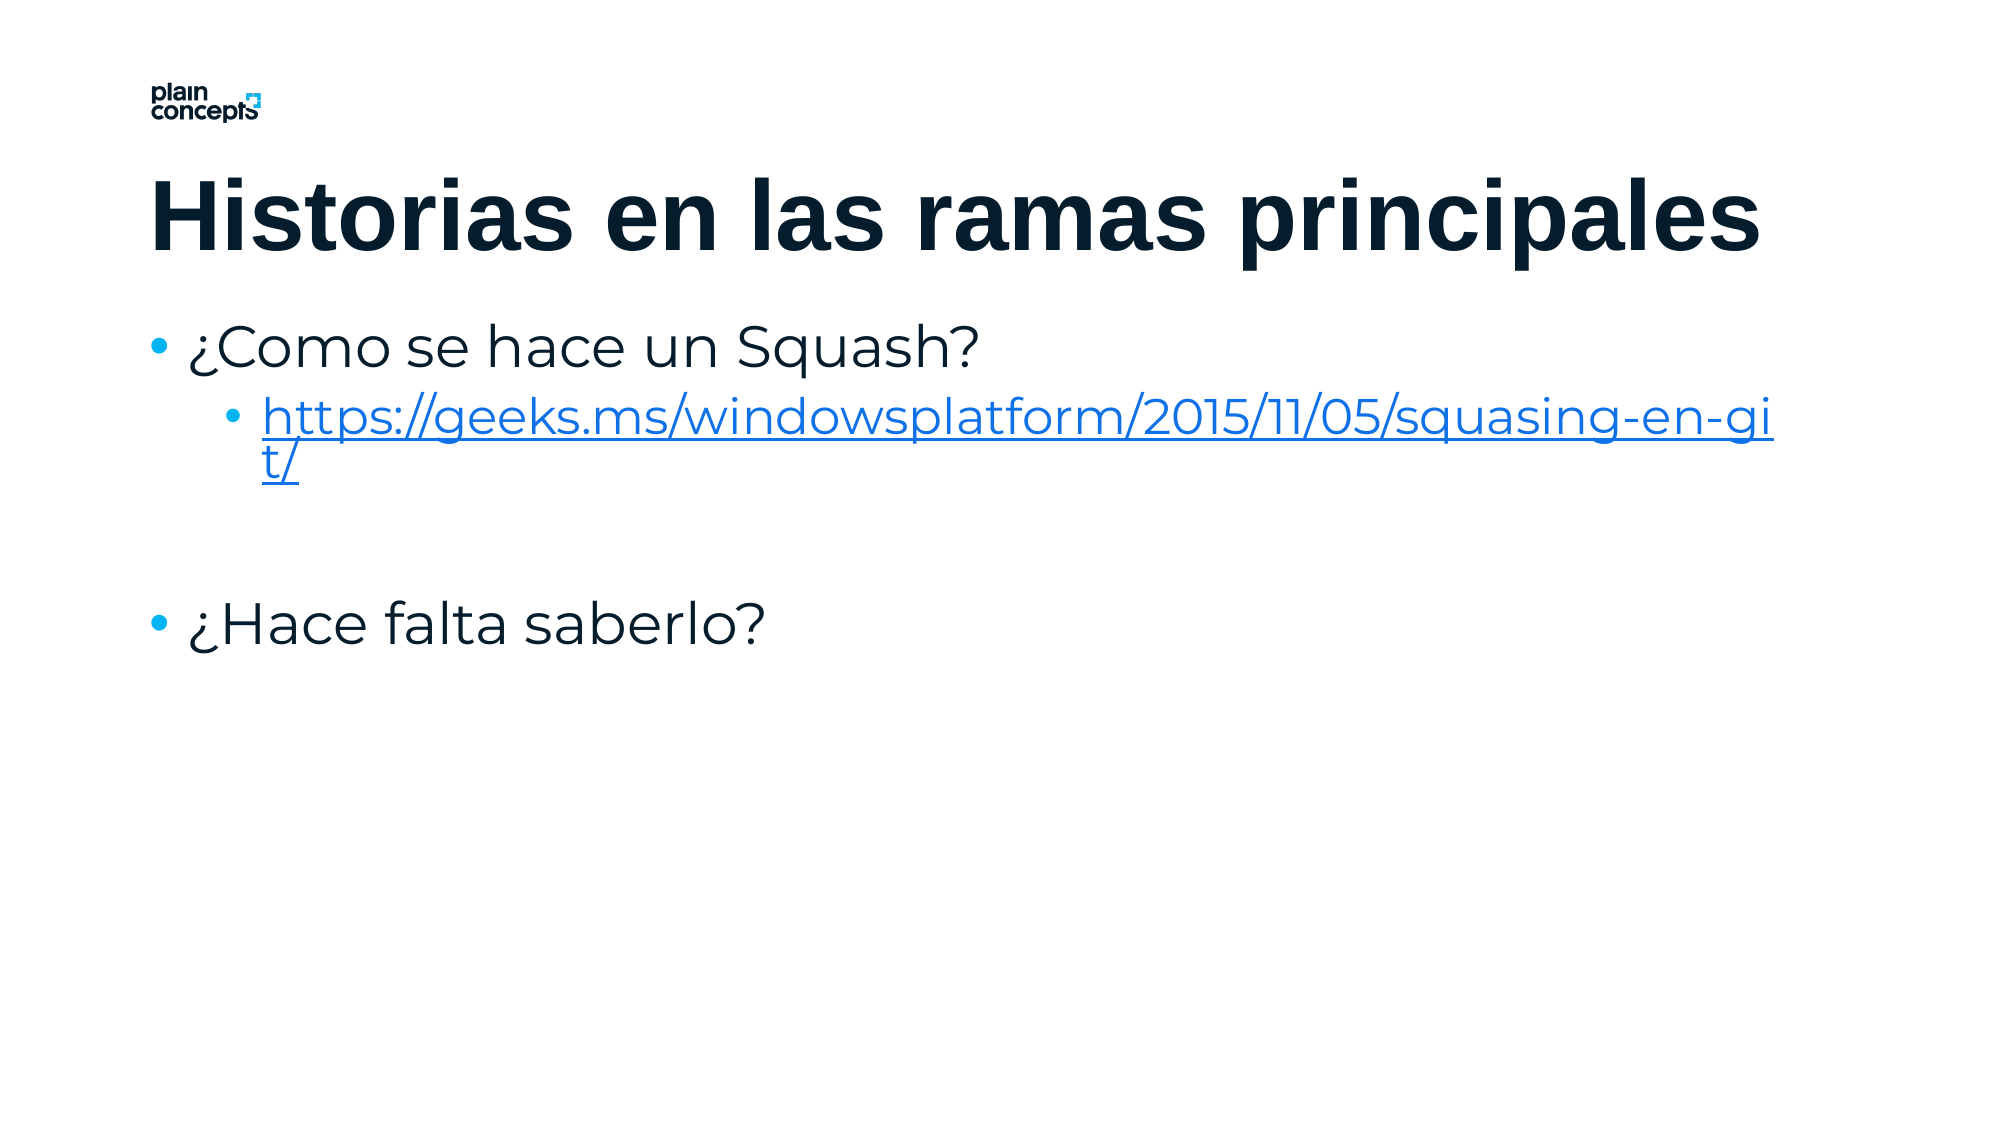

Historias en las ramas principales
¿Como se hace un Squash?
https://geeks.ms/windowsplatform/2015/11/05/squasing-en-git/

¿Hace falta saberlo?